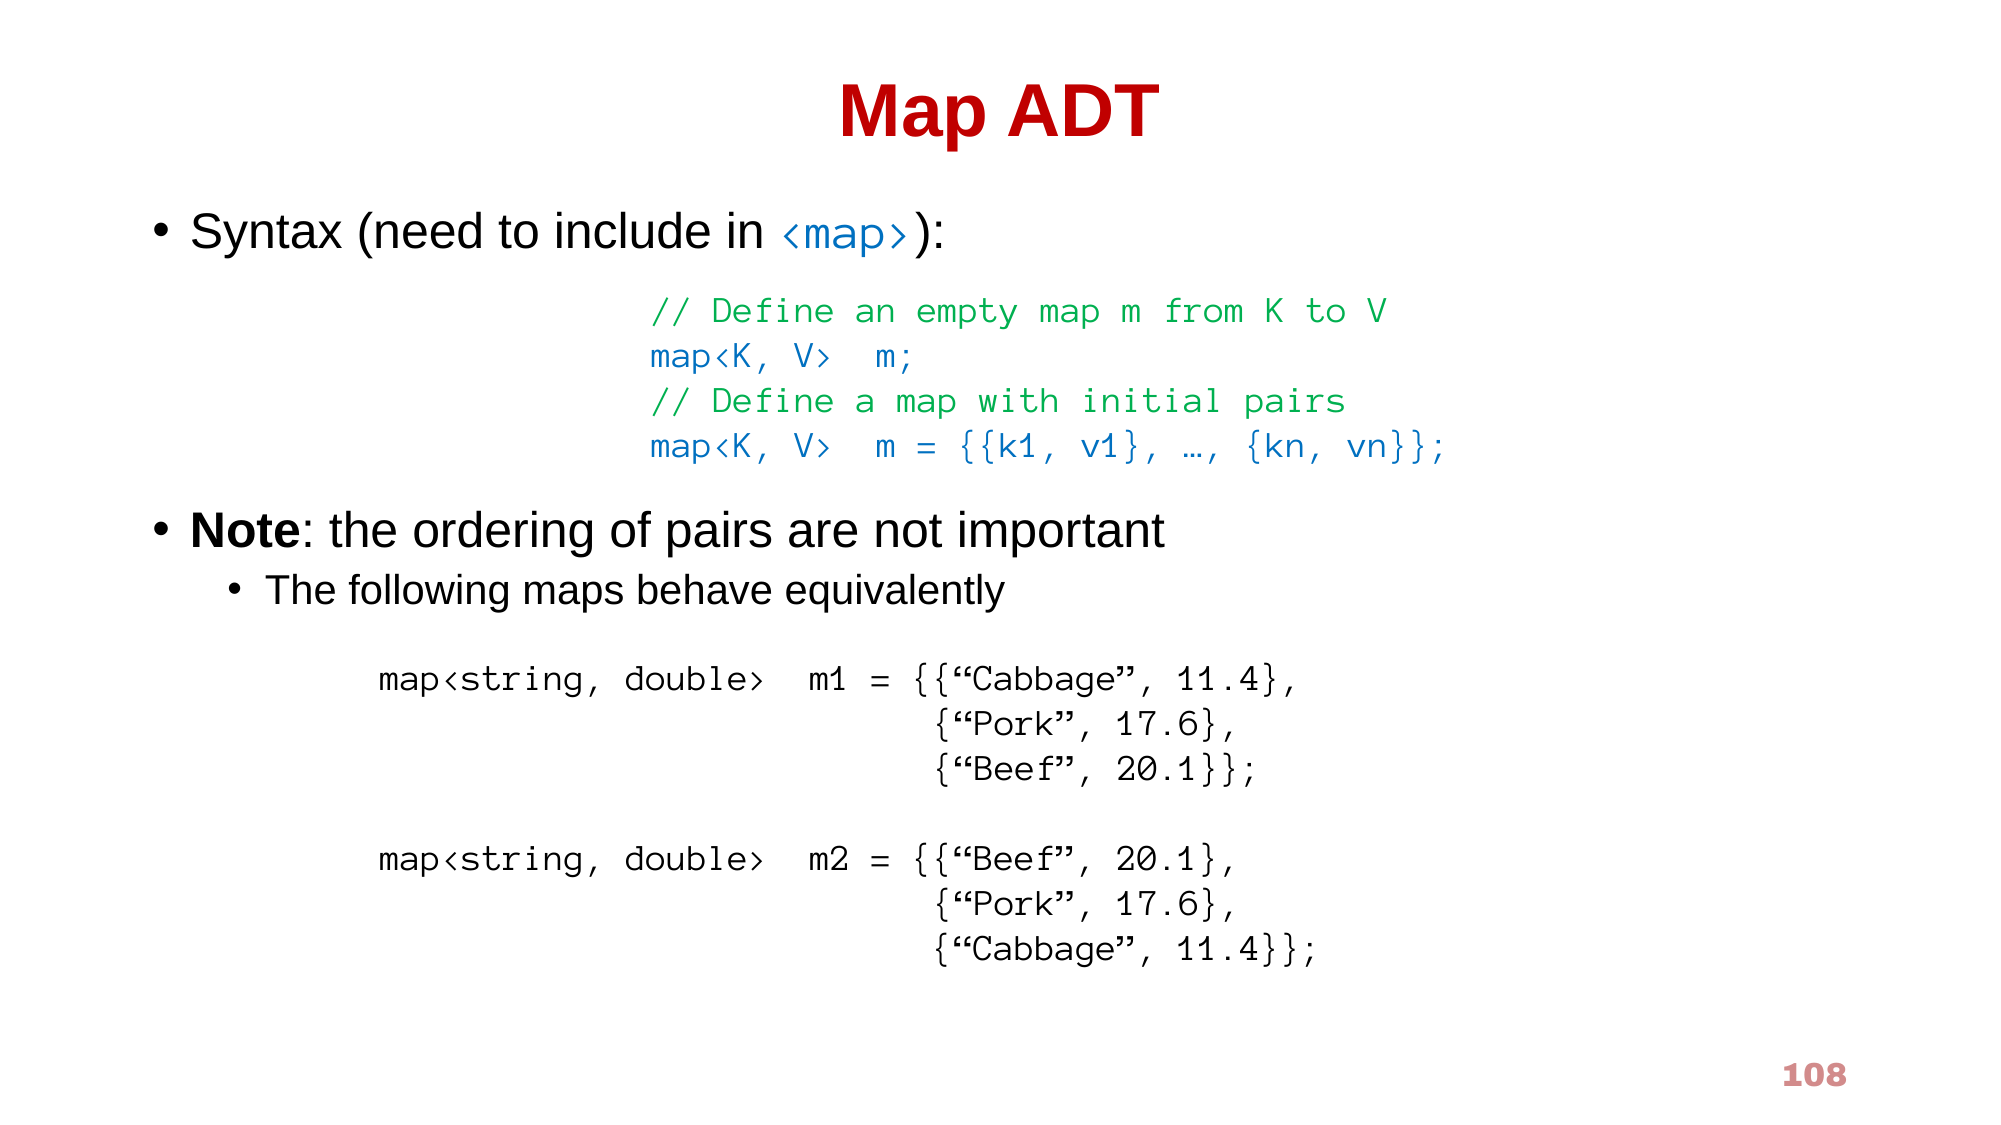

# Map ADT
Syntax (need to include in <map>):

Note: the ordering of pairs are not important
The following maps behave equivalently

// Define an empty map m from K to V
map<K, V>  m;
// Define a map with initial pairs
map<K, V>  m = {{k1, v1}, …, {kn, vn}};
map<string, double>  m1 = {{“Cabbage”, 11.4},
                           {“Pork”, 17.6},
                           {“Beef”, 20.1}};

map<string, double>  m2 = {{“Beef”, 20.1},
                           {“Pork”, 17.6},
			     {“Cabbage”, 11.4}};

108